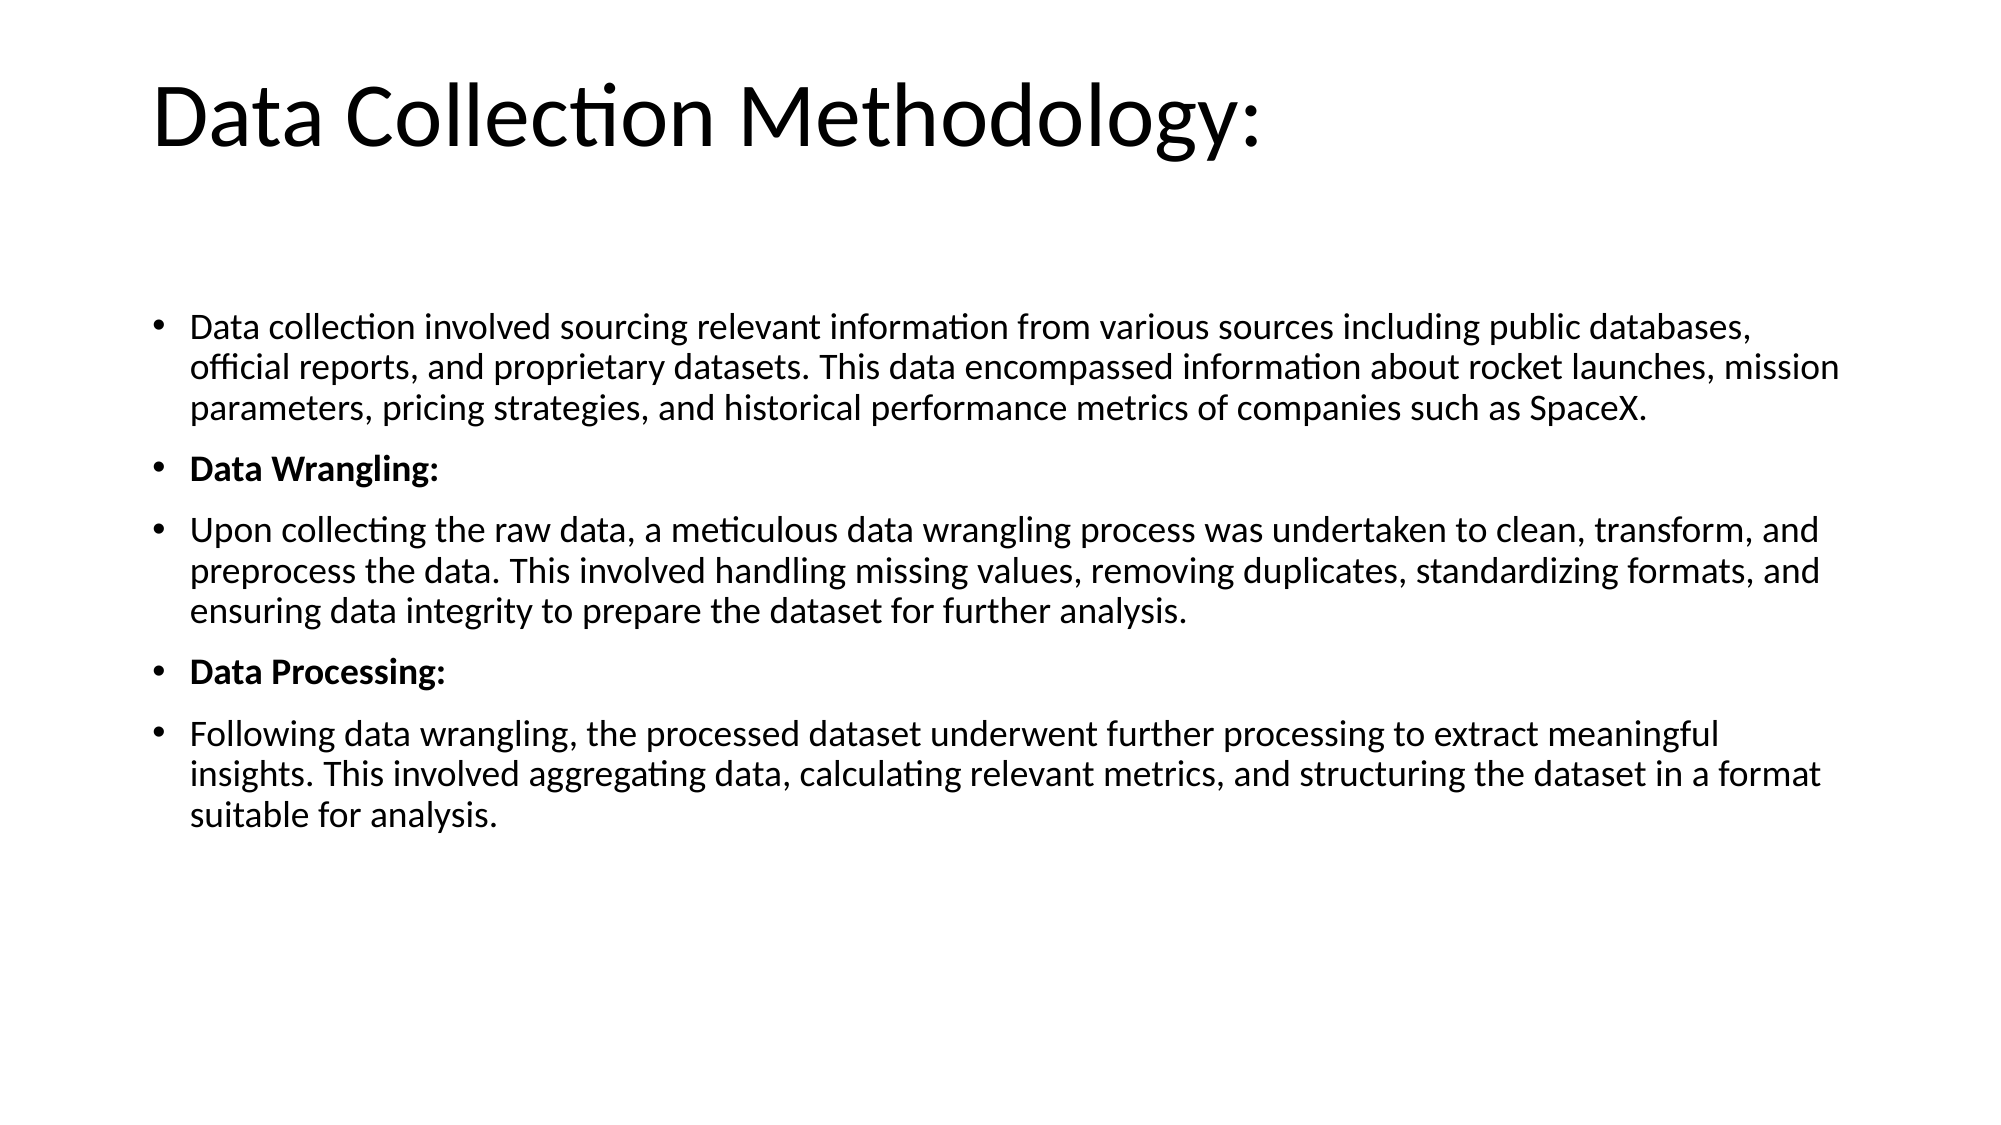

# Data Collection Methodology:
Data collection involved sourcing relevant information from various sources including public databases, official reports, and proprietary datasets. This data encompassed information about rocket launches, mission parameters, pricing strategies, and historical performance metrics of companies such as SpaceX.
Data Wrangling:
Upon collecting the raw data, a meticulous data wrangling process was undertaken to clean, transform, and preprocess the data. This involved handling missing values, removing duplicates, standardizing formats, and ensuring data integrity to prepare the dataset for further analysis.
Data Processing:
Following data wrangling, the processed dataset underwent further processing to extract meaningful insights. This involved aggregating data, calculating relevant metrics, and structuring the dataset in a format suitable for analysis.